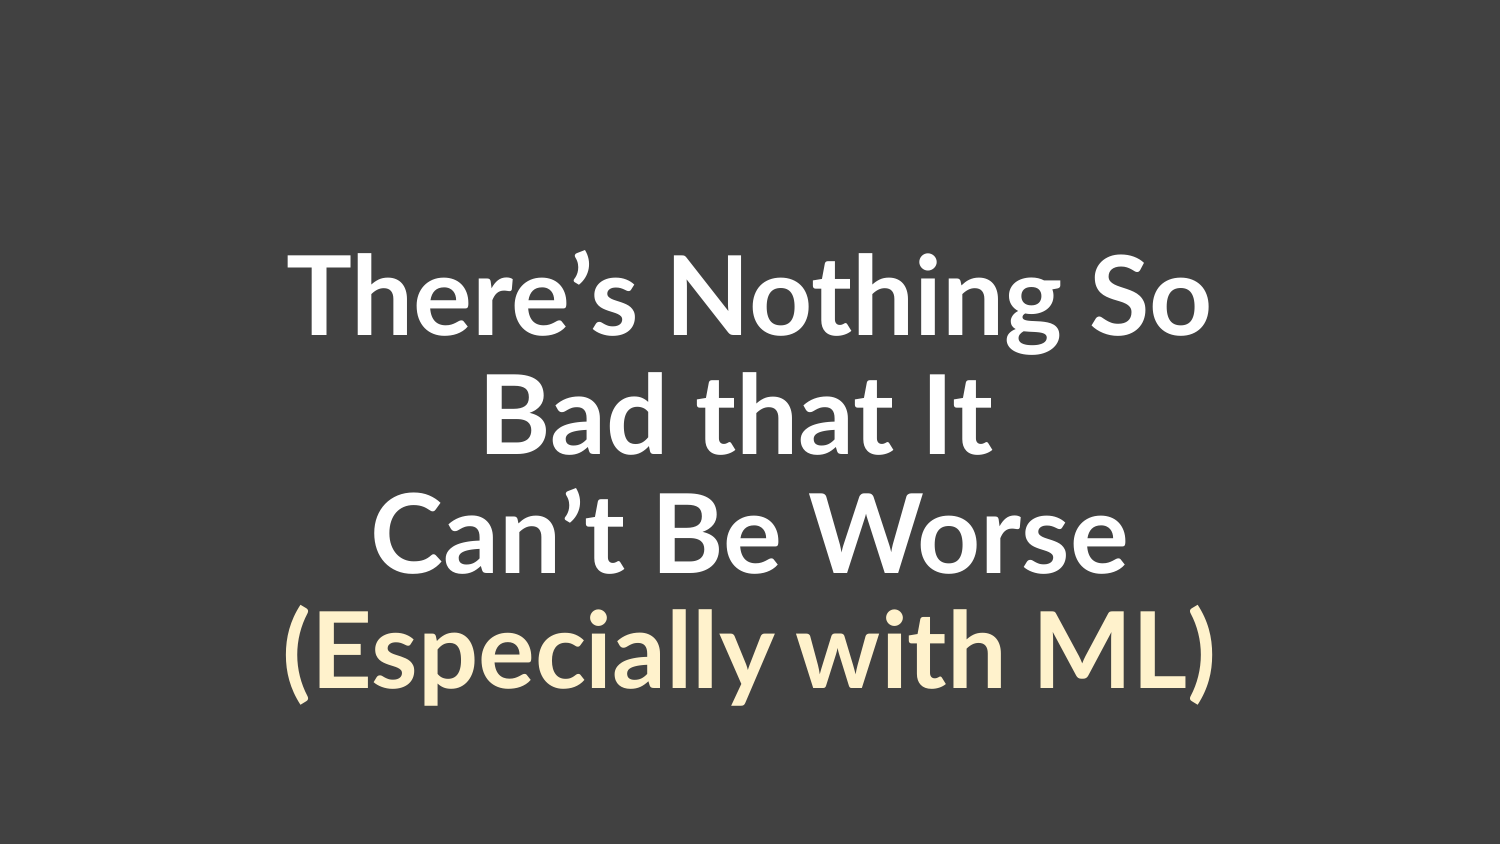

# There’s Nothing So Bad that It Can’t Be Worse (Especially with ML)